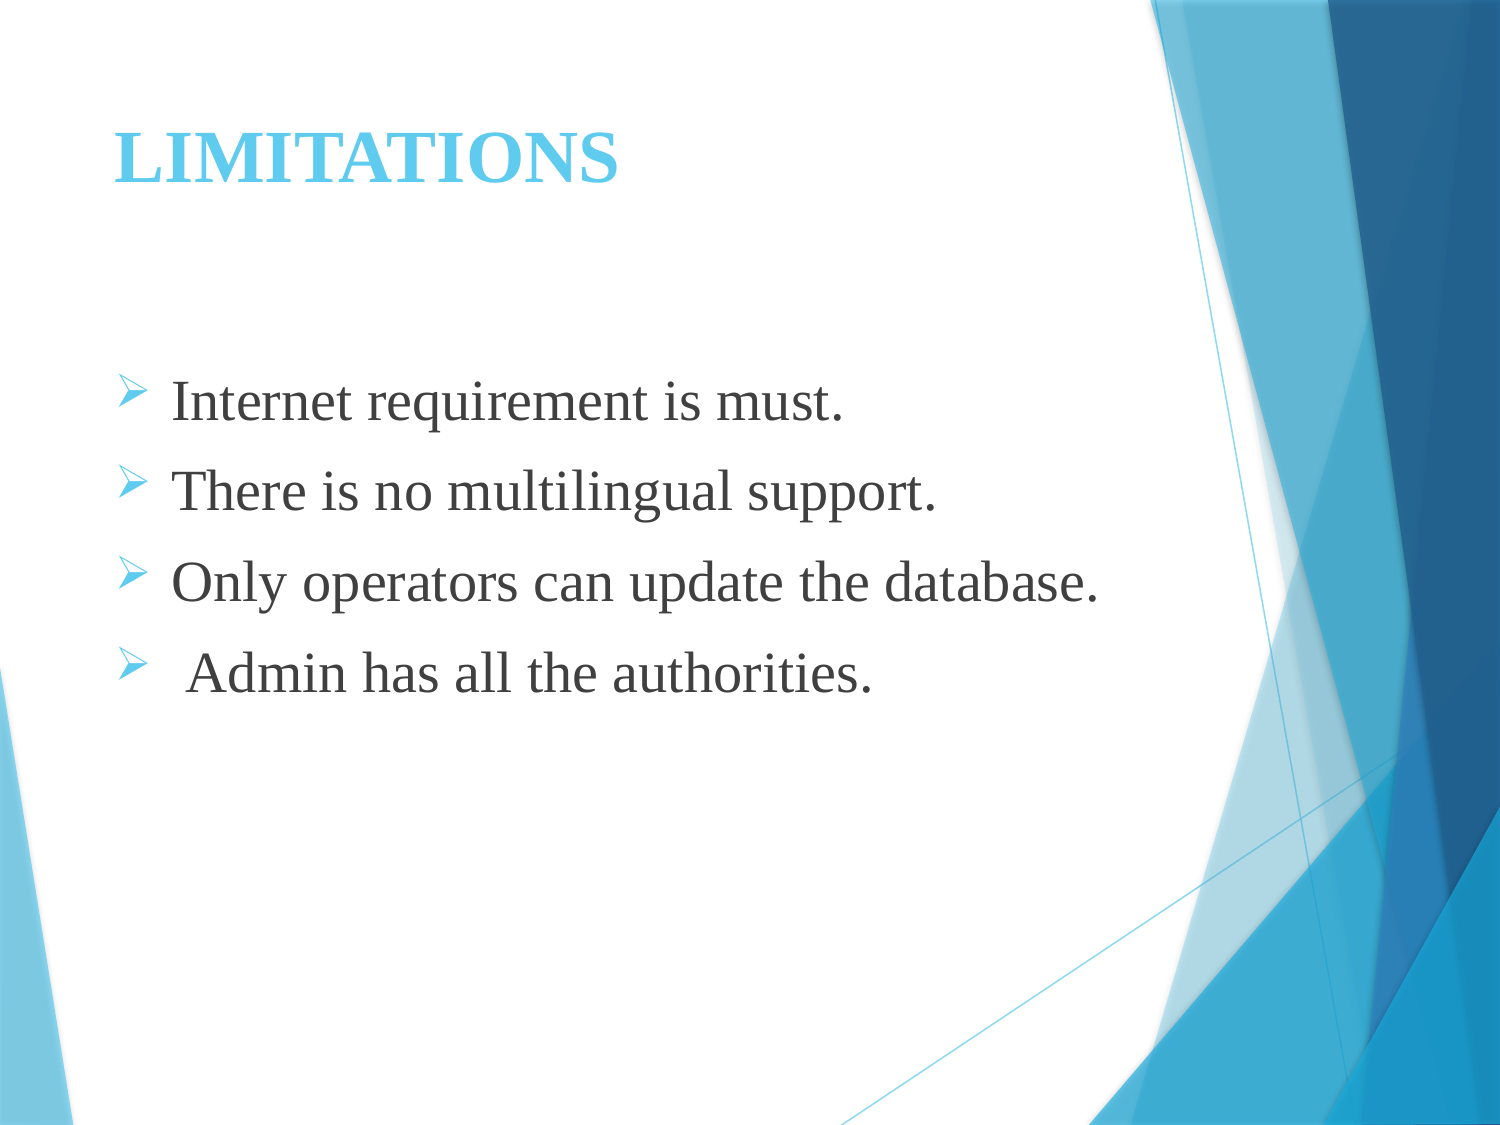

# LIMITATIONS
Internet requirement is must.
There is no multilingual support.
Only operators can update the database.
 Admin has all the authorities.